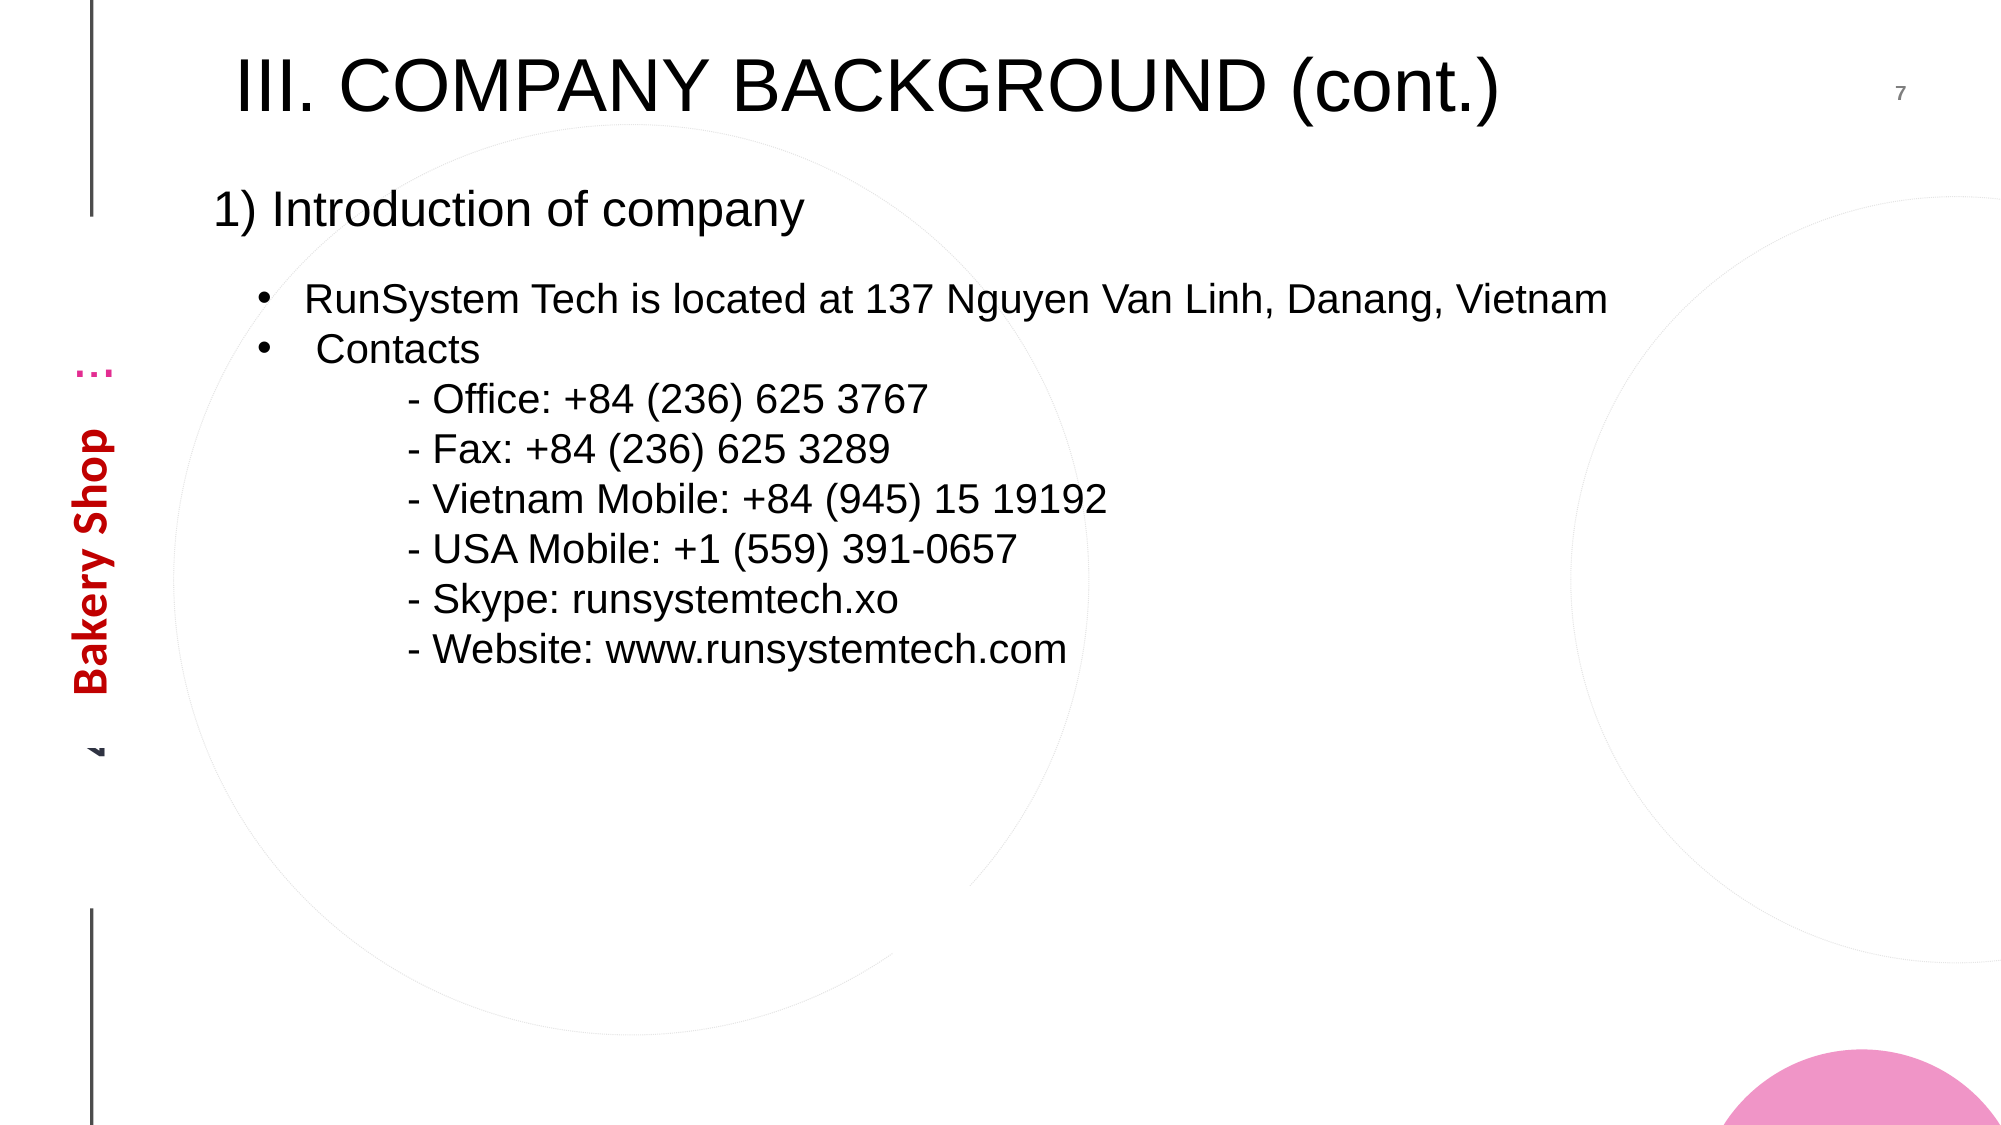

III. COMPANY BACKGROUND (cont.)
 Introduction of company

RunSystem Tech is located at 137 Nguyen Van Linh, Danang, Vietnam
 Contacts
	- Office: +84 (236) 625 3767
	- Fax: +84 (236) 625 3289
	- Vietnam Mobile: +84 (945) 15 19192
	- USA Mobile: +1 (559) 391-0657
	- Skype: runsystemtech.xo
	- Website: www.runsystemtech.com
Bakery Shop